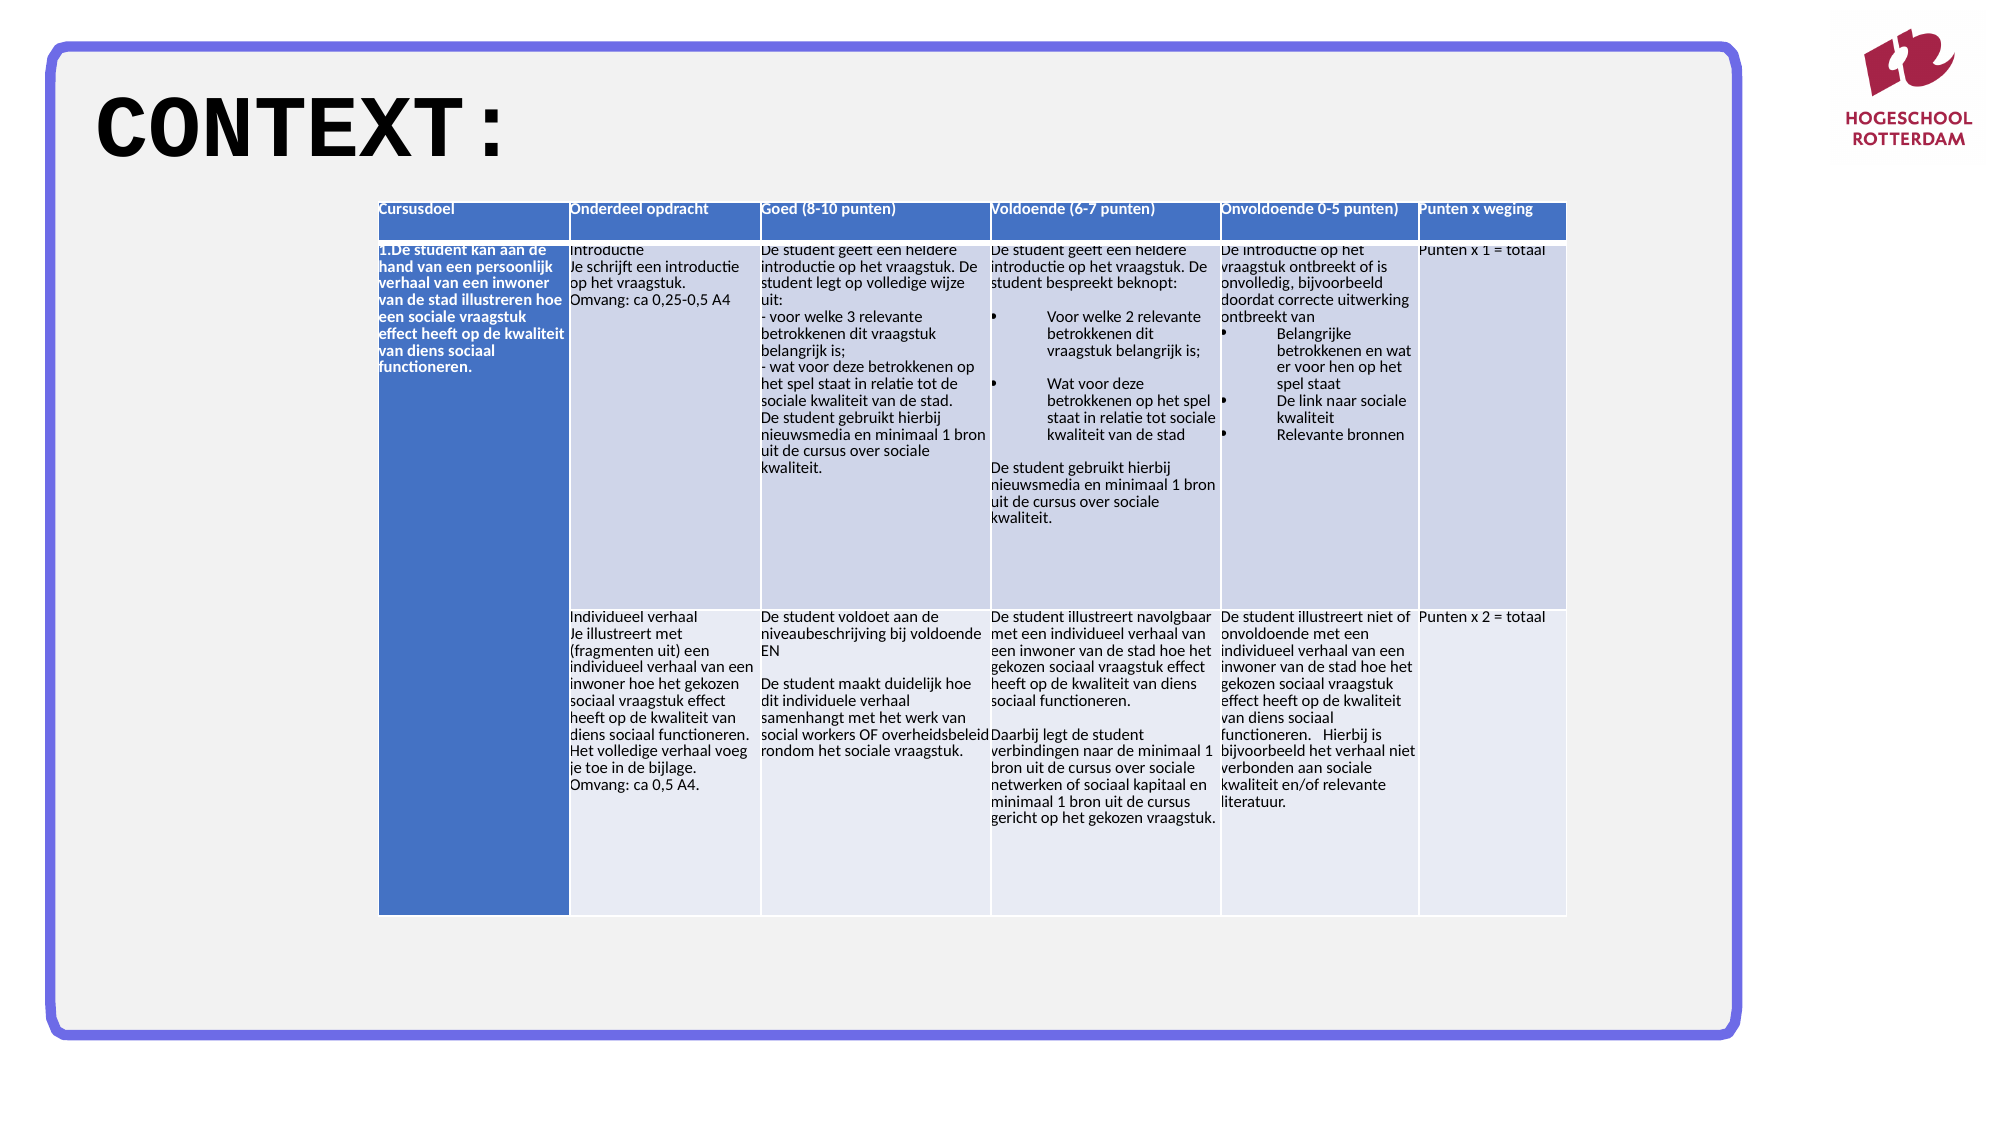

CONTEXT:

| Cursusdoel | Onderdeel opdracht | Goed (8-10 punten) | Voldoende (6-7 punten) | Onvoldoende 0-5 punten) | Punten x weging |
| --- | --- | --- | --- | --- | --- |
| 1.De student kan aan de hand van een persoonlijk verhaal van een inwoner van de stad illustreren hoe een sociale vraagstuk effect heeft op de kwaliteit van diens sociaal functioneren. | Introductie  Je schrijft een introductie op het vraagstuk.   Omvang: ca 0,25-0,5 A4 | De student geeft een heldere introductie op het vraagstuk. De student legt op volledige wijze uit:  - voor welke 3 relevante betrokkenen dit vraagstuk belangrijk is;  - wat voor deze betrokkenen op het spel staat in relatie tot de sociale kwaliteit van de stad.   De student gebruikt hierbij nieuwsmedia en minimaal 1 bron uit de cursus over sociale kwaliteit. | De student geeft een heldere introductie op het vraagstuk. De student bespreekt beknopt:     Voor welke 2 relevante betrokkenen dit vraagstuk belangrijk is;     Wat voor deze betrokkenen op het spel staat in relatie tot sociale kwaliteit van de stad    De student gebruikt hierbij nieuwsmedia en minimaal 1 bron uit de cursus over sociale kwaliteit. | De introductie op het vraagstuk ontbreekt of is onvolledig, bijvoorbeeld doordat correcte uitwerking ontbreekt van  Belangrijke betrokkenen en wat er voor hen op het spel staat  De link naar sociale kwaliteit  Relevante bronnen | Punten x 1 = totaal |
|  | Individueel verhaal  Je illustreert met (fragmenten uit) een individueel verhaal van een inwoner hoe het gekozen sociaal vraagstuk effect heeft op de kwaliteit van diens sociaal functioneren. Het volledige verhaal voeg je toe in de bijlage.  Omvang: ca 0,5 A4. | De student voldoet aan de niveaubeschrijving bij voldoende EN    De student maakt duidelijk hoe dit individuele verhaal samenhangt met het werk van social workers OF overheidsbeleid rondom het sociale vraagstuk. | De student illustreert navolgbaar met een individueel verhaal van een inwoner van de stad hoe het gekozen sociaal vraagstuk effect heeft op de kwaliteit van diens sociaal functioneren.     Daarbij legt de student verbindingen naar de minimaal 1 bron uit de cursus over sociale netwerken of sociaal kapitaal en minimaal 1 bron uit de cursus gericht op het gekozen vraagstuk. | De student illustreert niet of onvoldoende met een individueel verhaal van een inwoner van de stad hoe het gekozen sociaal vraagstuk effect heeft op de kwaliteit van diens sociaal functioneren.   Hierbij is bijvoorbeeld het verhaal niet verbonden aan sociale kwaliteit en/of relevante literatuur. | Punten x 2 = totaal |